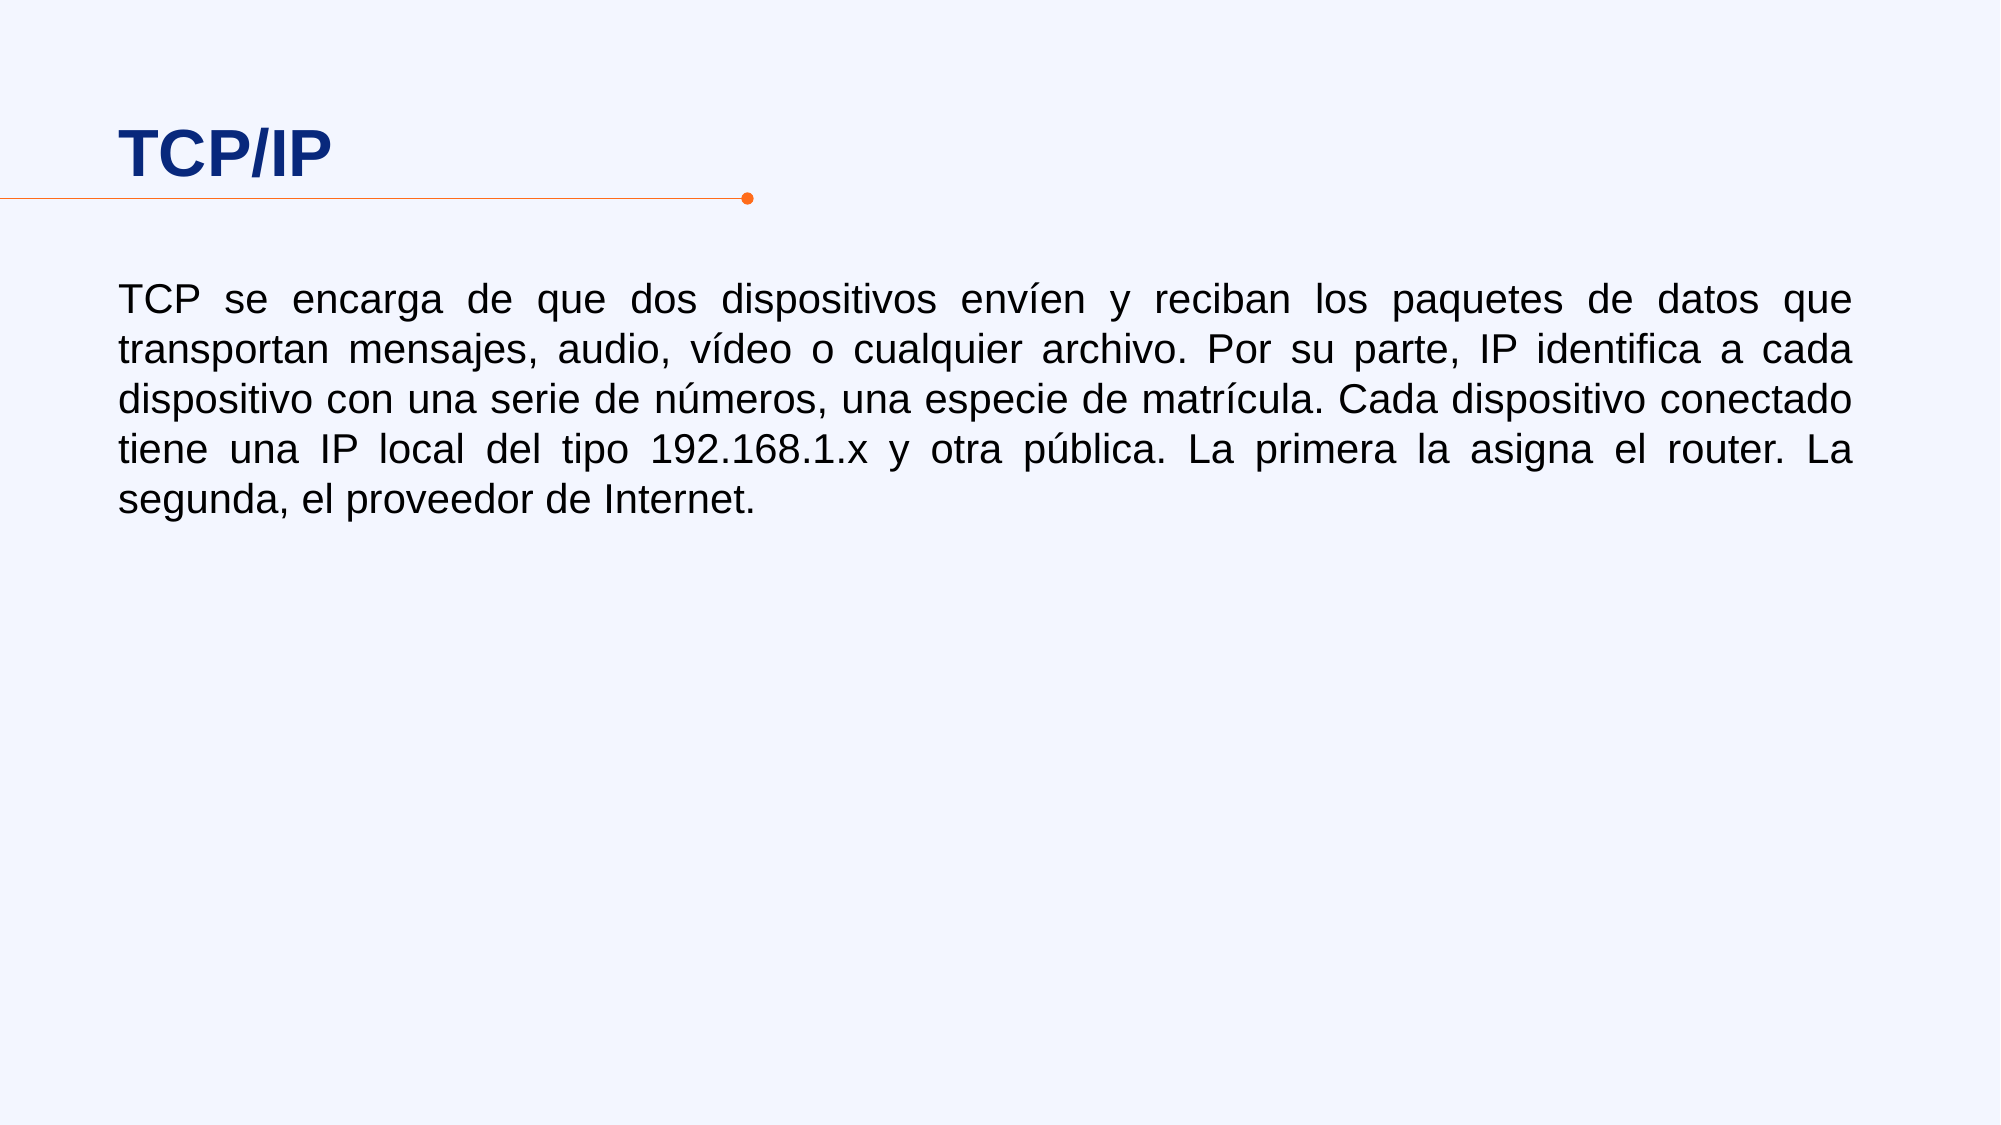

TCP/IP
TCP se encarga de que dos dispositivos envíen y reciban los paquetes de datos que transportan mensajes, audio, vídeo o cualquier archivo. Por su parte, IP identifica a cada dispositivo con una serie de números, una especie de matrícula. Cada dispositivo conectado tiene una IP local del tipo 192.168.1.x y otra pública. La primera la asigna el router. La segunda, el proveedor de Internet.